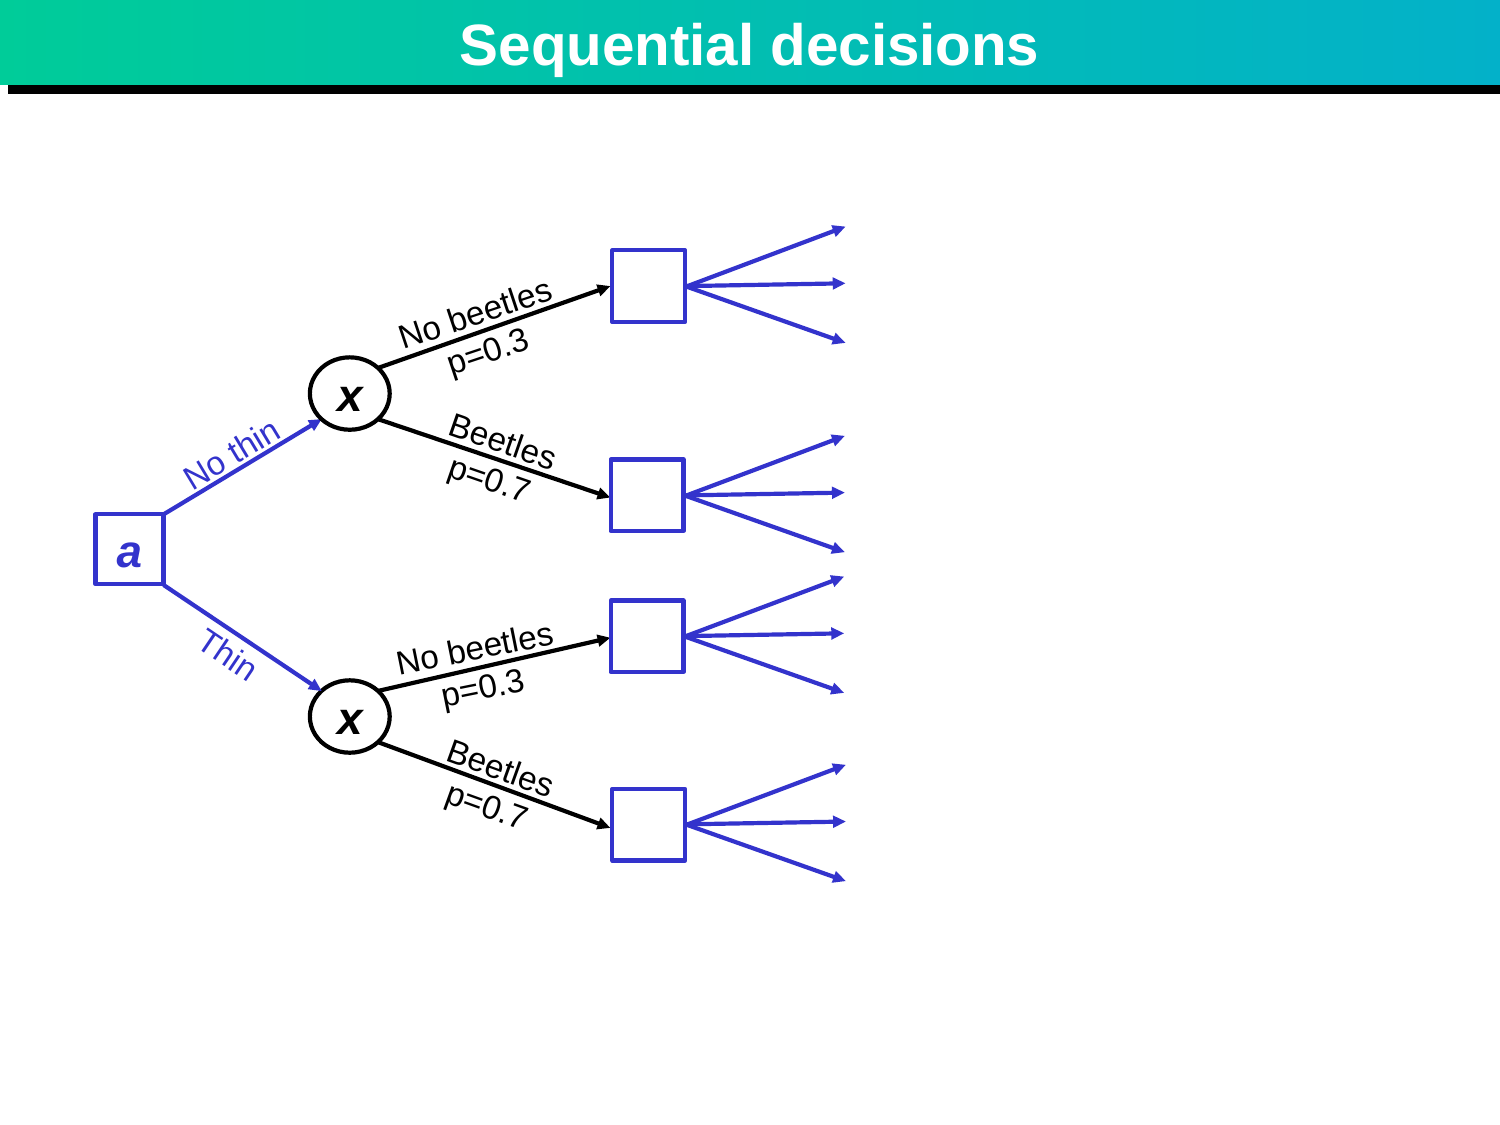

# Sequential decisions

No beetles
p=0.3
x
Beetles
p=0.7
No thin

a

No beetles
p=0.3
Thin
x
Beetles
p=0.7